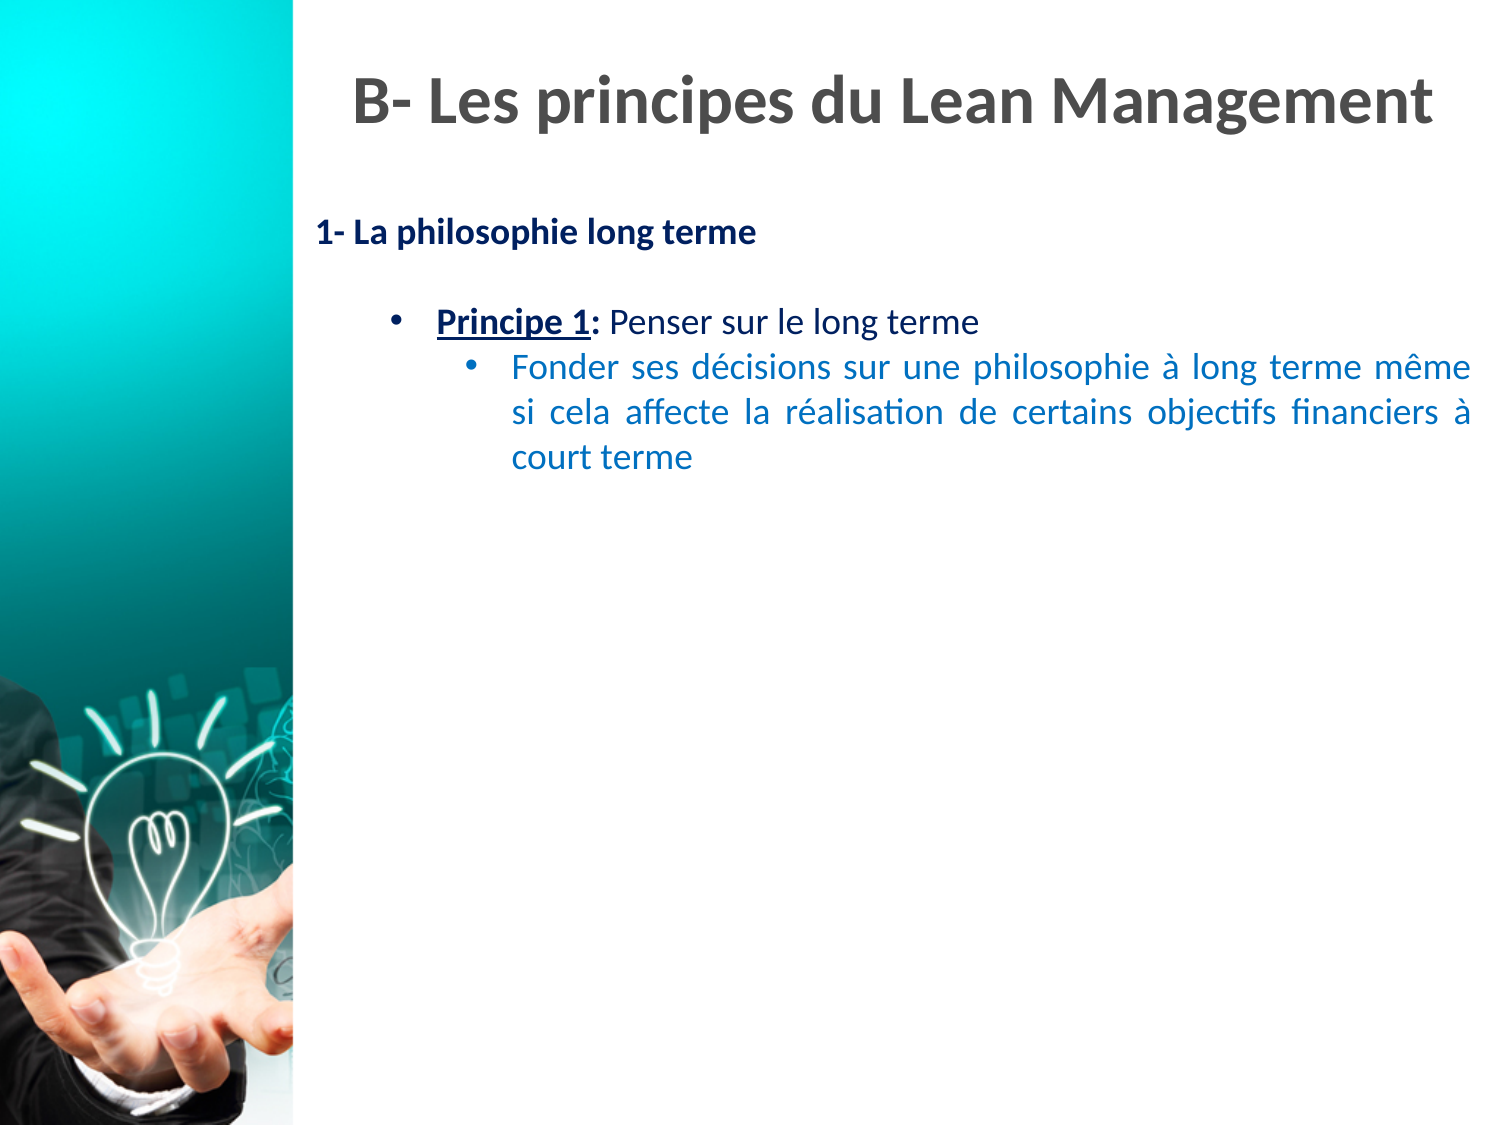

# B- Les principes du Lean Management

1- La philosophie long terme

Principe 1: Penser sur le long terme
Fonder ses décisions sur une philosophie à long terme même si cela affecte la réalisation de certains objectifs financiers à court terme